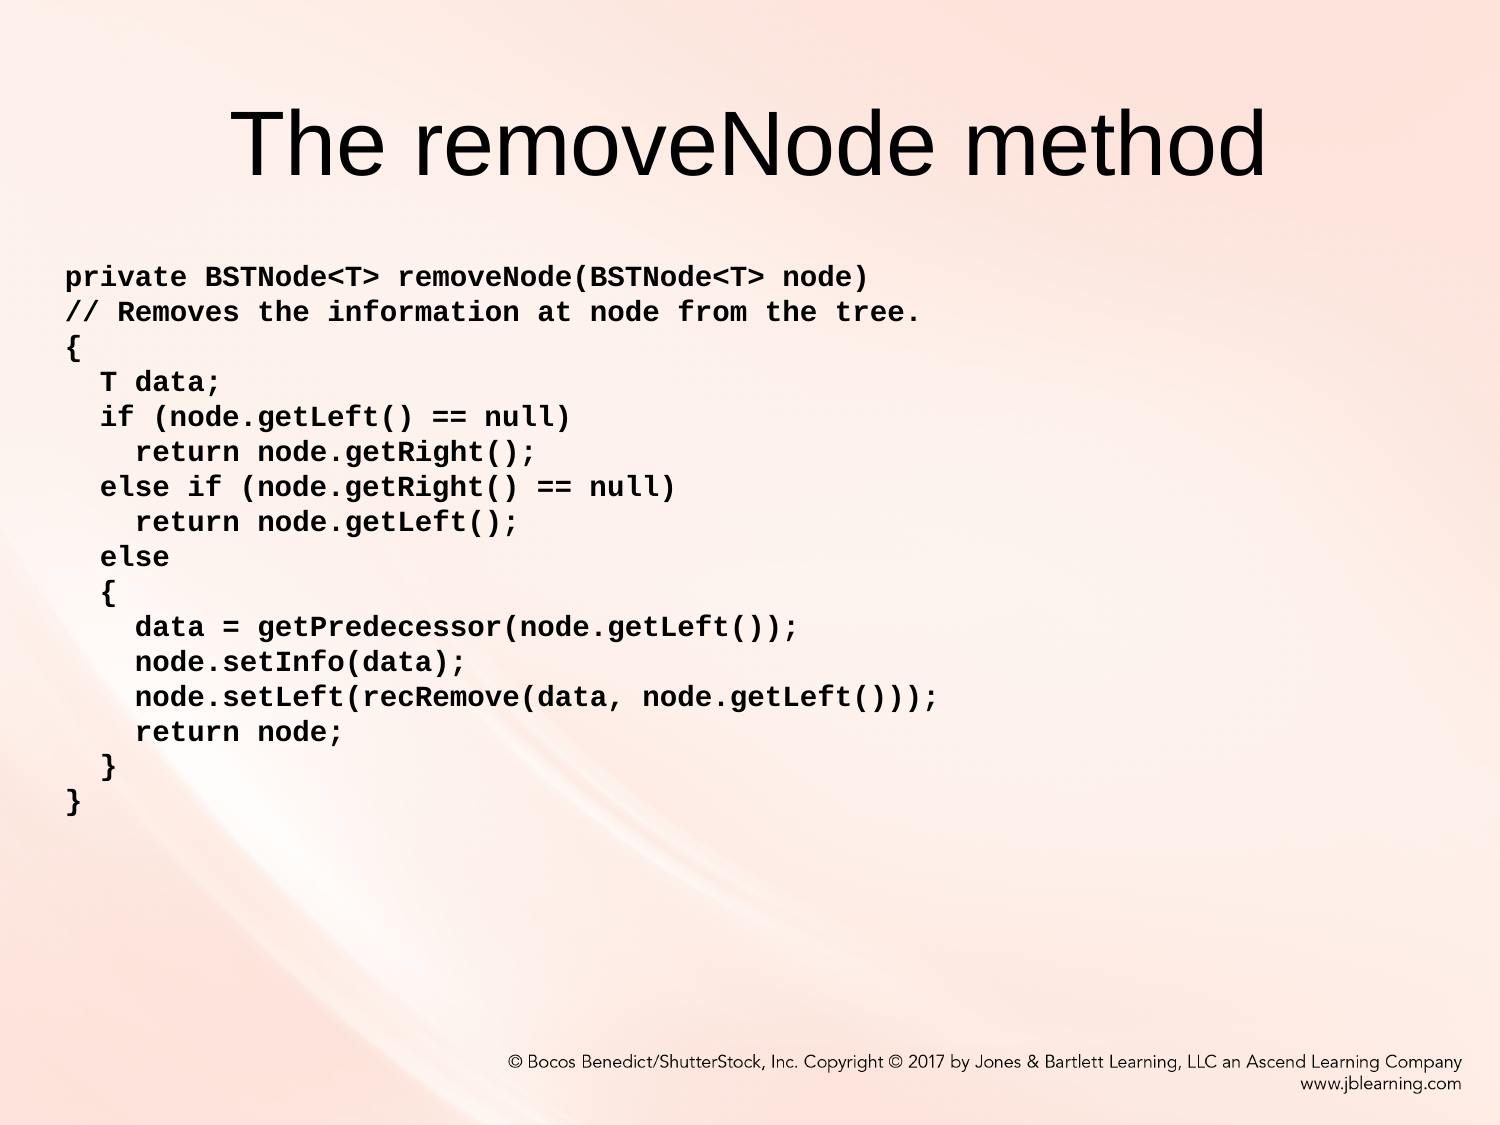

# The removeNode method
private BSTNode<T> removeNode(BSTNode<T> node)
// Removes the information at node from the tree.
{
  T data;
  if (node.getLeft() == null)
    return node.getRight();
  else if (node.getRight() == null)
    return node.getLeft();
  else
  {
    data = getPredecessor(node.getLeft());
    node.setInfo(data);
    node.setLeft(recRemove(data, node.getLeft()));
    return node;
  }
}